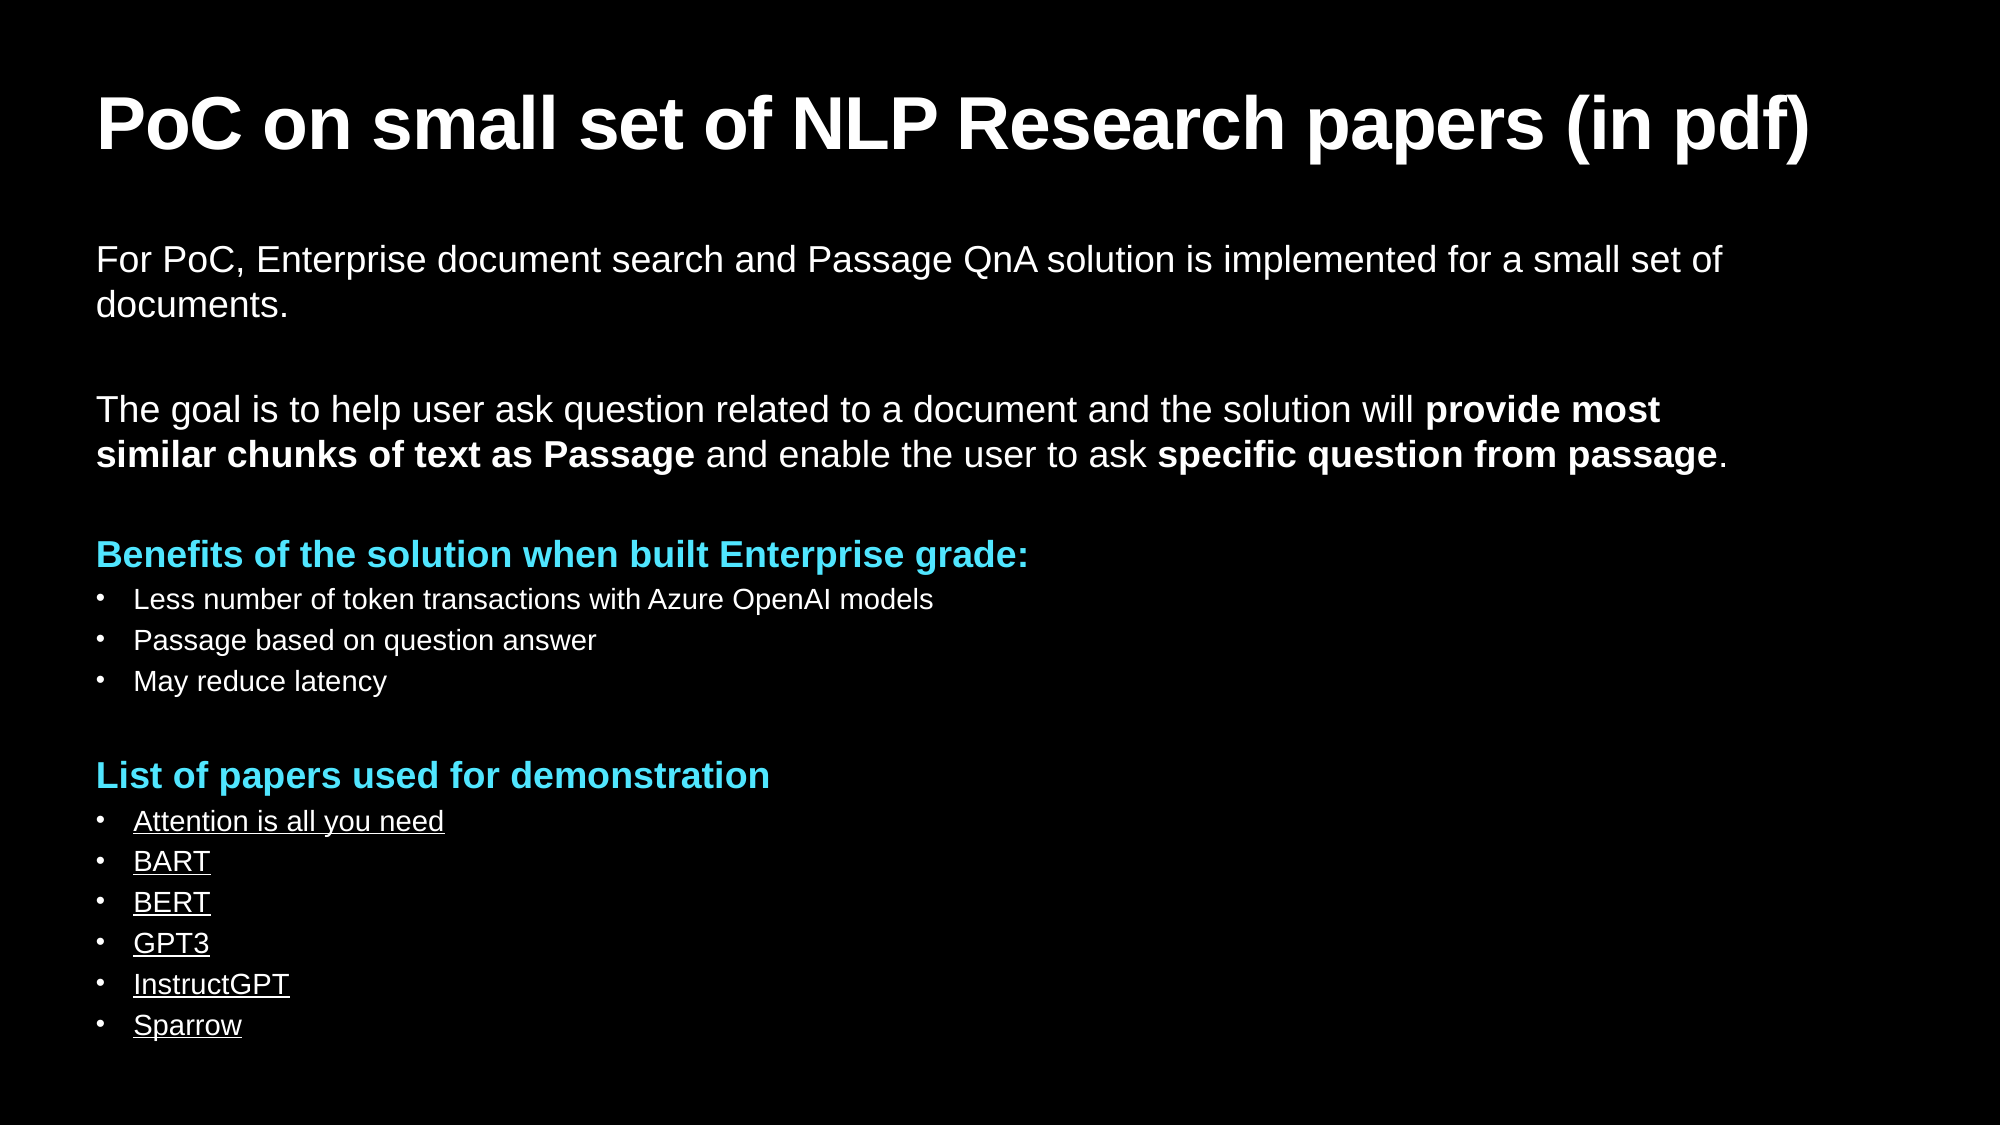

# PoC on small set of NLP Research papers (in pdf)
For PoC, Enterprise document search and Passage QnA solution is implemented for a small set of documents.

The goal is to help user ask question related to a document and the solution will provide most
similar chunks of text as Passage and enable the user to ask specific question from passage.

Benefits of the solution when built Enterprise grade:
Less number of token transactions with Azure OpenAI models
Passage based on question answer
May reduce latency

List of papers used for demonstration
Attention is all you need
BART
BERT
GPT3
InstructGPT
Sparrow